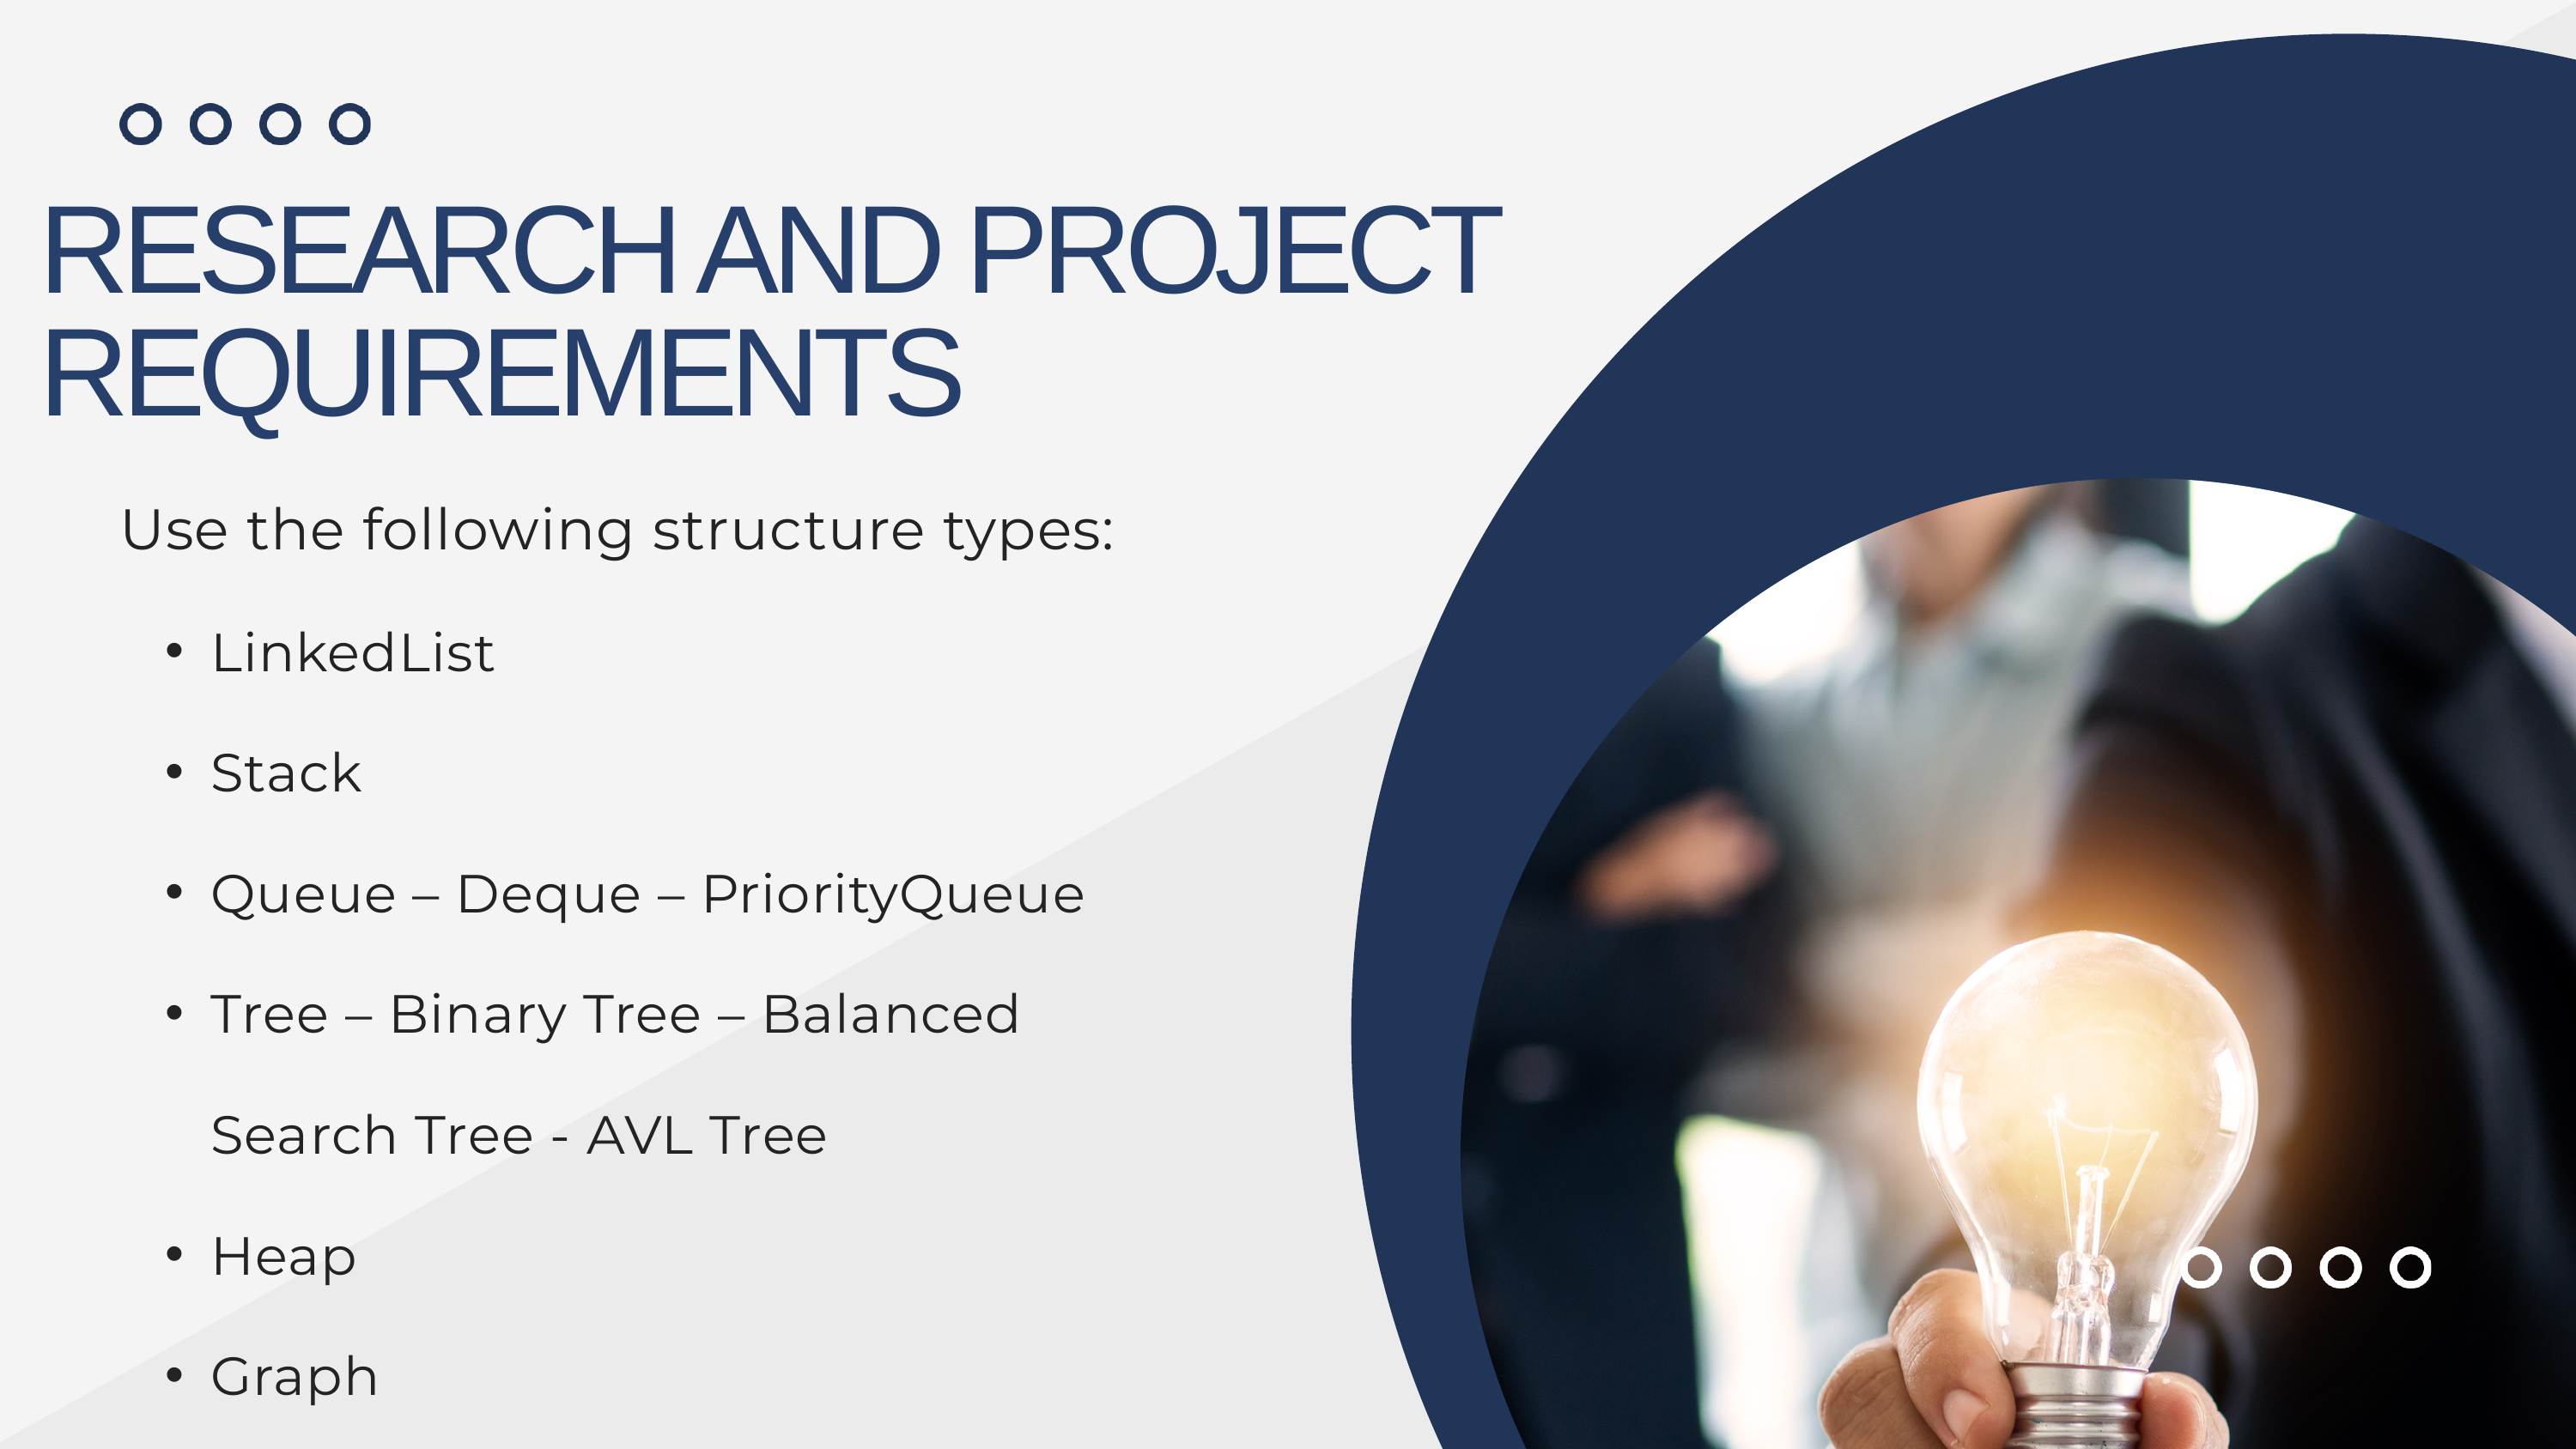

RESEARCH AND PROJECT REQUIREMENTS
Use the following structure types:
LinkedList
Stack
Queue – Deque – PriorityQueue
Tree – Binary Tree – Balanced Search Tree - AVL Tree
Heap
Graph